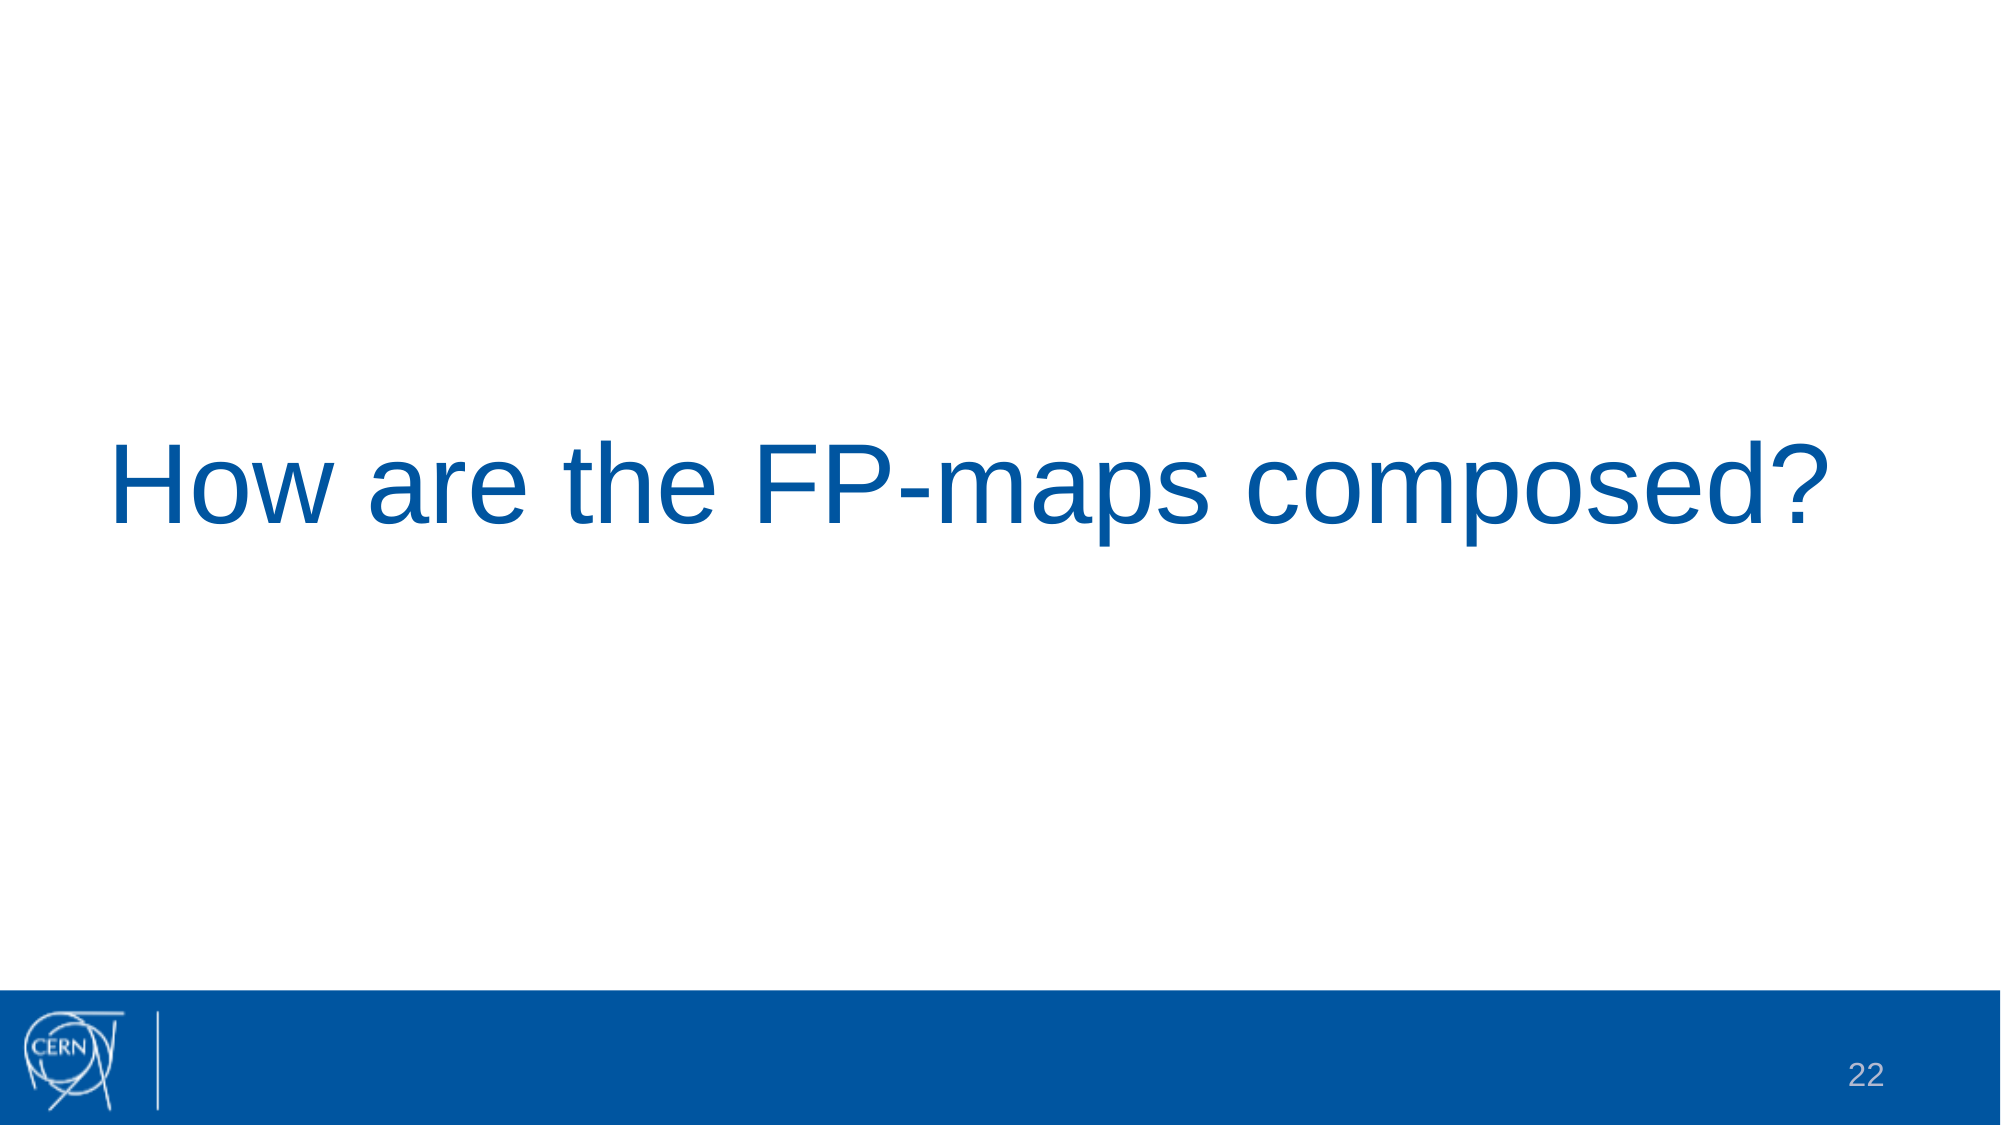

# How are the FP-maps composed?
22